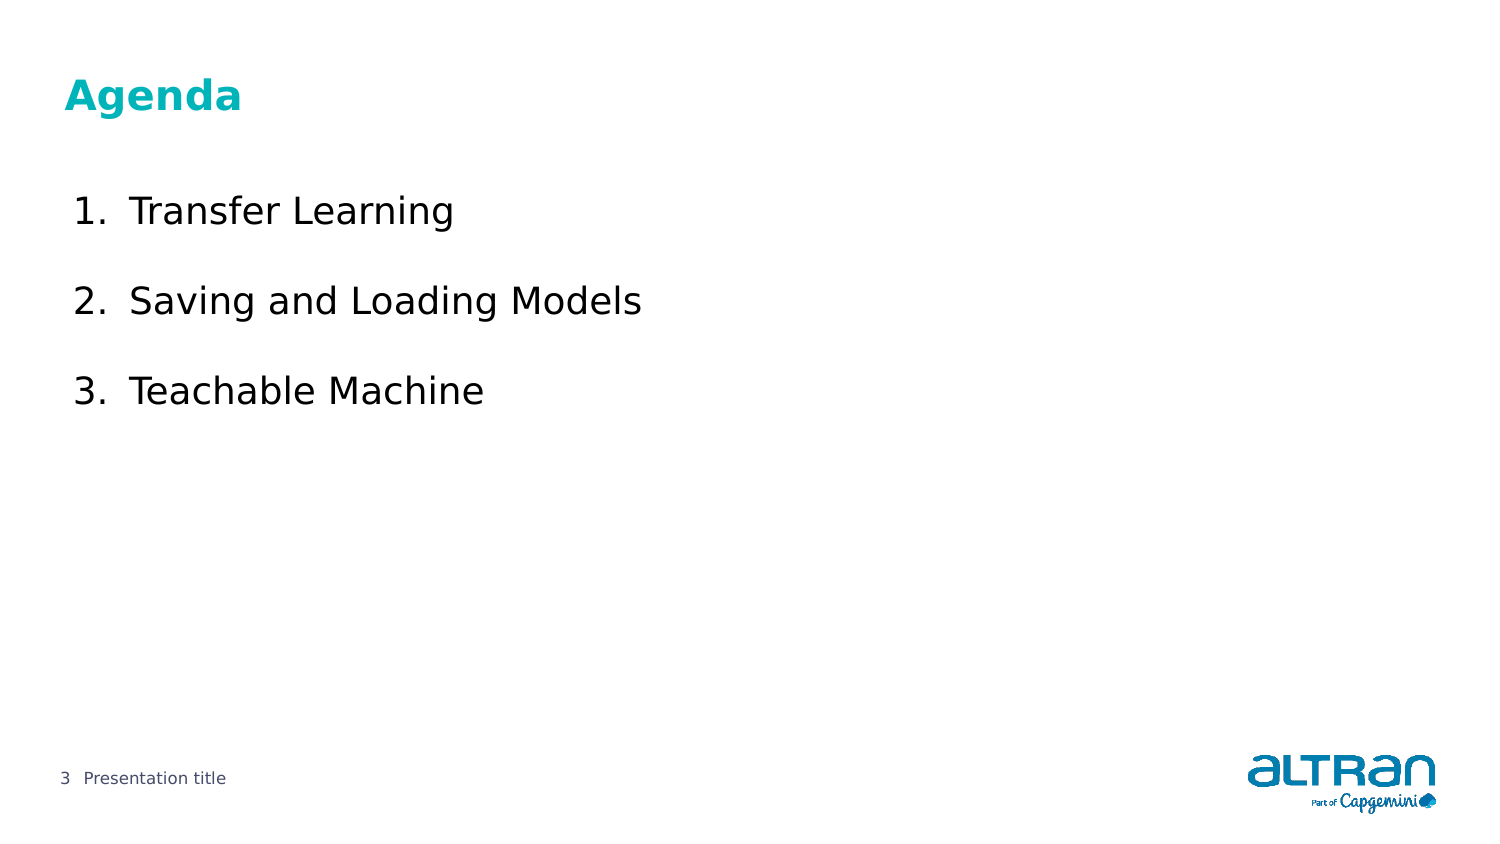

Agenda
Transfer Learning

Saving and Loading Models

Teachable Machine
3
Presentation title
Date